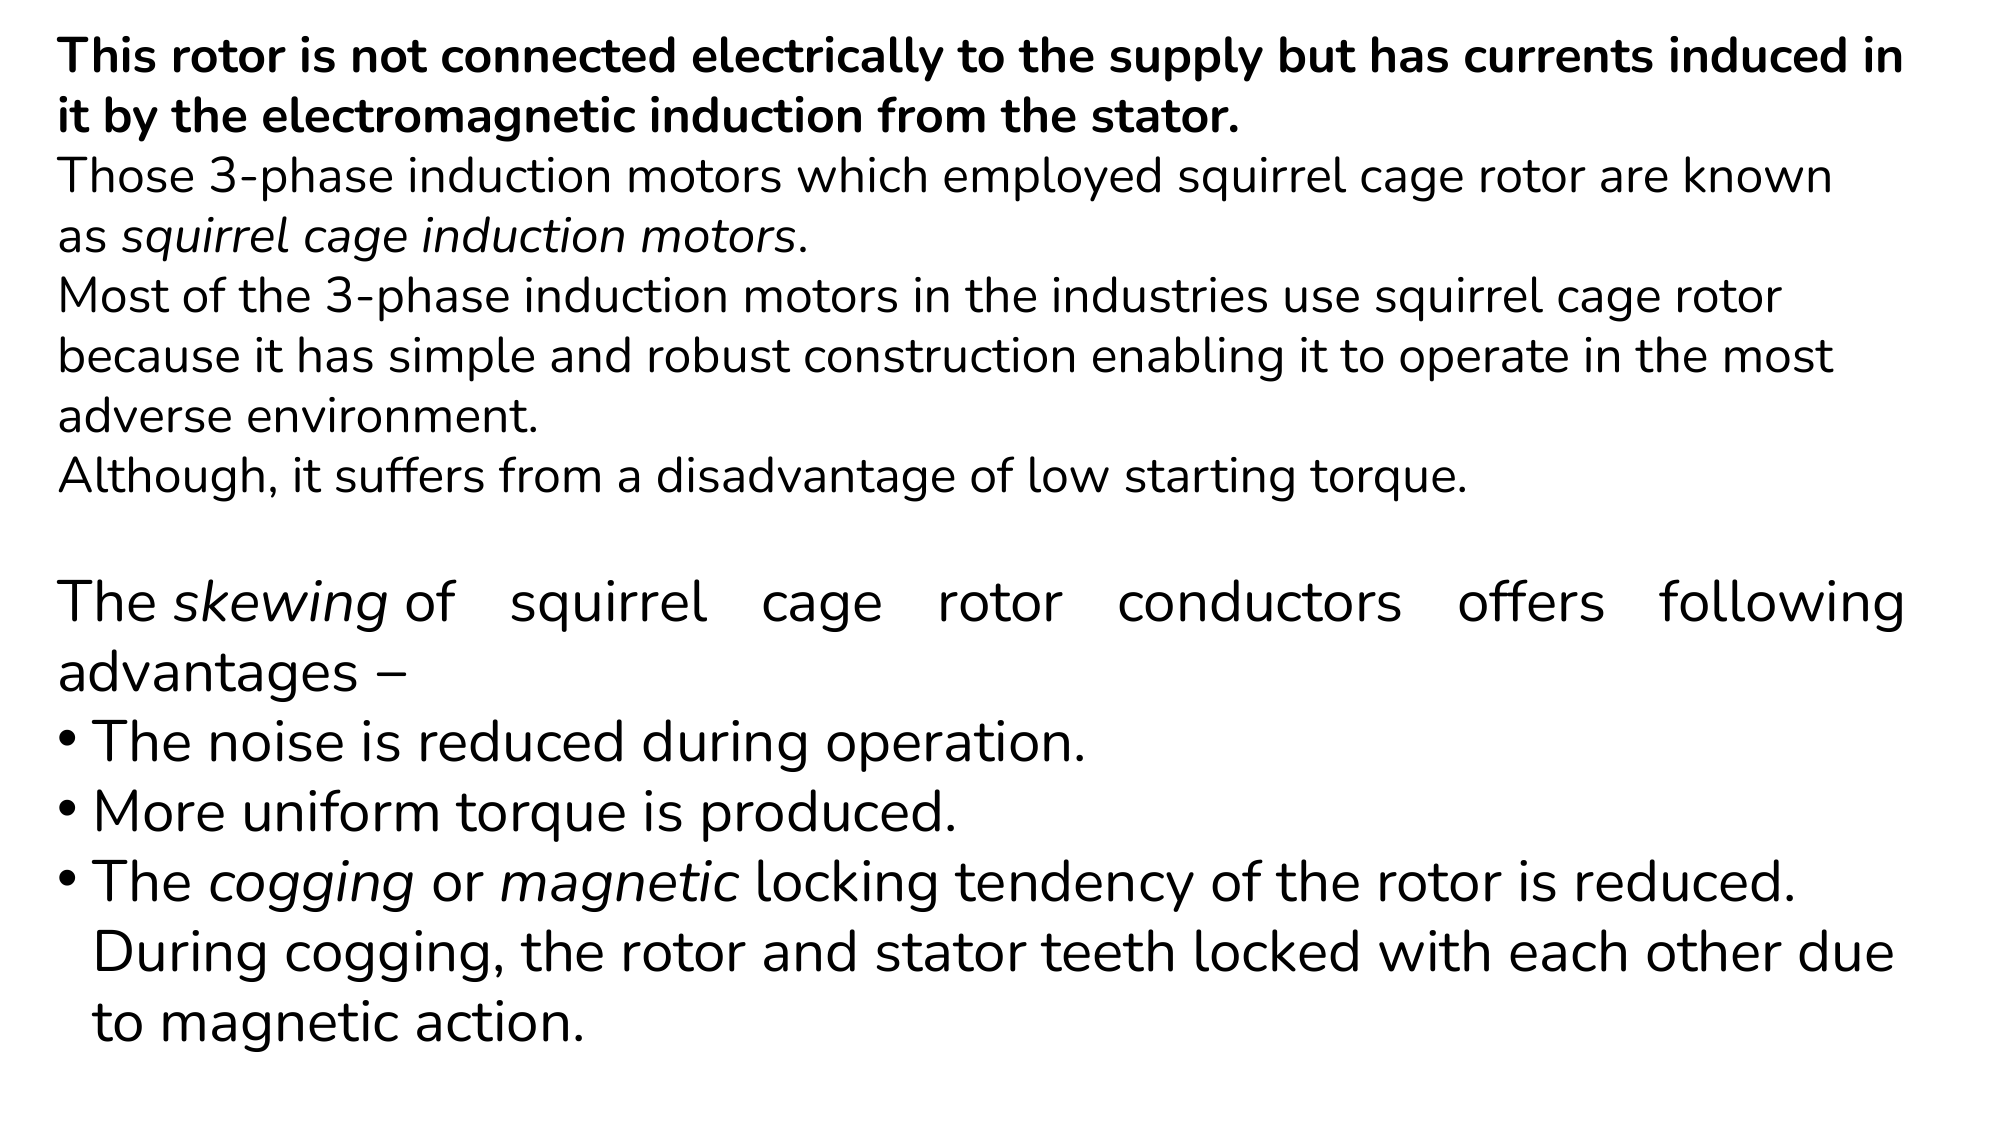

This rotor is not connected electrically to the supply but has currents induced in it by the electromagnetic induction from the stator.
Those 3-phase induction motors which employed squirrel cage rotor are known as squirrel cage induction motors.
Most of the 3-phase induction motors in the industries use squirrel cage rotor because it has simple and robust construction enabling it to operate in the most adverse environment.
Although, it suffers from a disadvantage of low starting torque.

The skewing of squirrel cage rotor conductors offers following advantages −
The noise is reduced during operation.
More uniform torque is produced.
The cogging or magnetic locking tendency of the rotor is reduced. During cogging, the rotor and stator teeth locked with each other due to magnetic action.